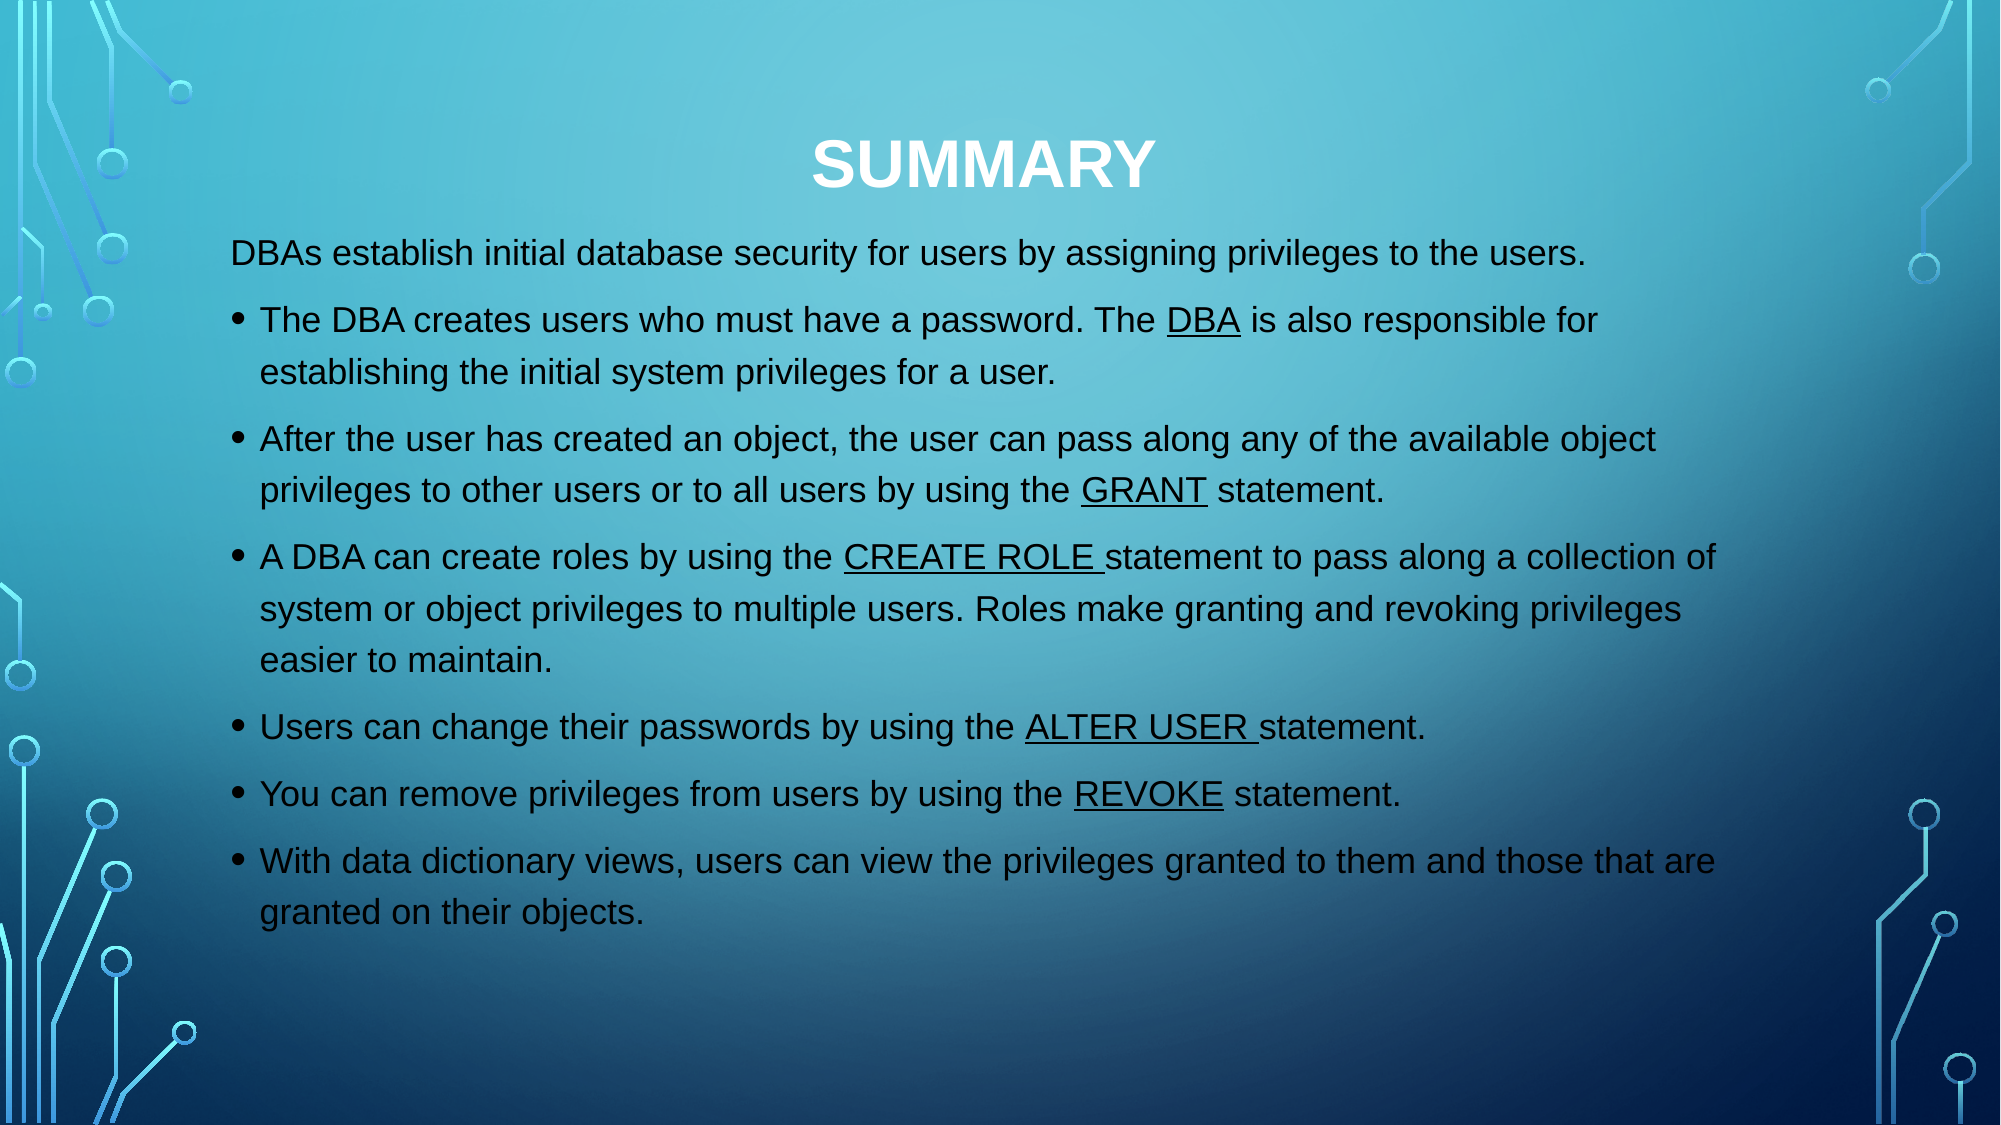

# Summary
DBAs establish initial database security for users by assigning privileges to the users.
The DBA creates users who must have a password. The DBA is also responsible for establishing the initial system privileges for a user.
After the user has created an object, the user can pass along any of the available object privileges to other users or to all users by using the GRANT statement.
A DBA can create roles by using the CREATE ROLE statement to pass along a collection of system or object privileges to multiple users. Roles make granting and revoking privileges easier to maintain.
Users can change their passwords by using the ALTER USER statement.
You can remove privileges from users by using the REVOKE statement.
With data dictionary views, users can view the privileges granted to them and those that are granted on their objects.